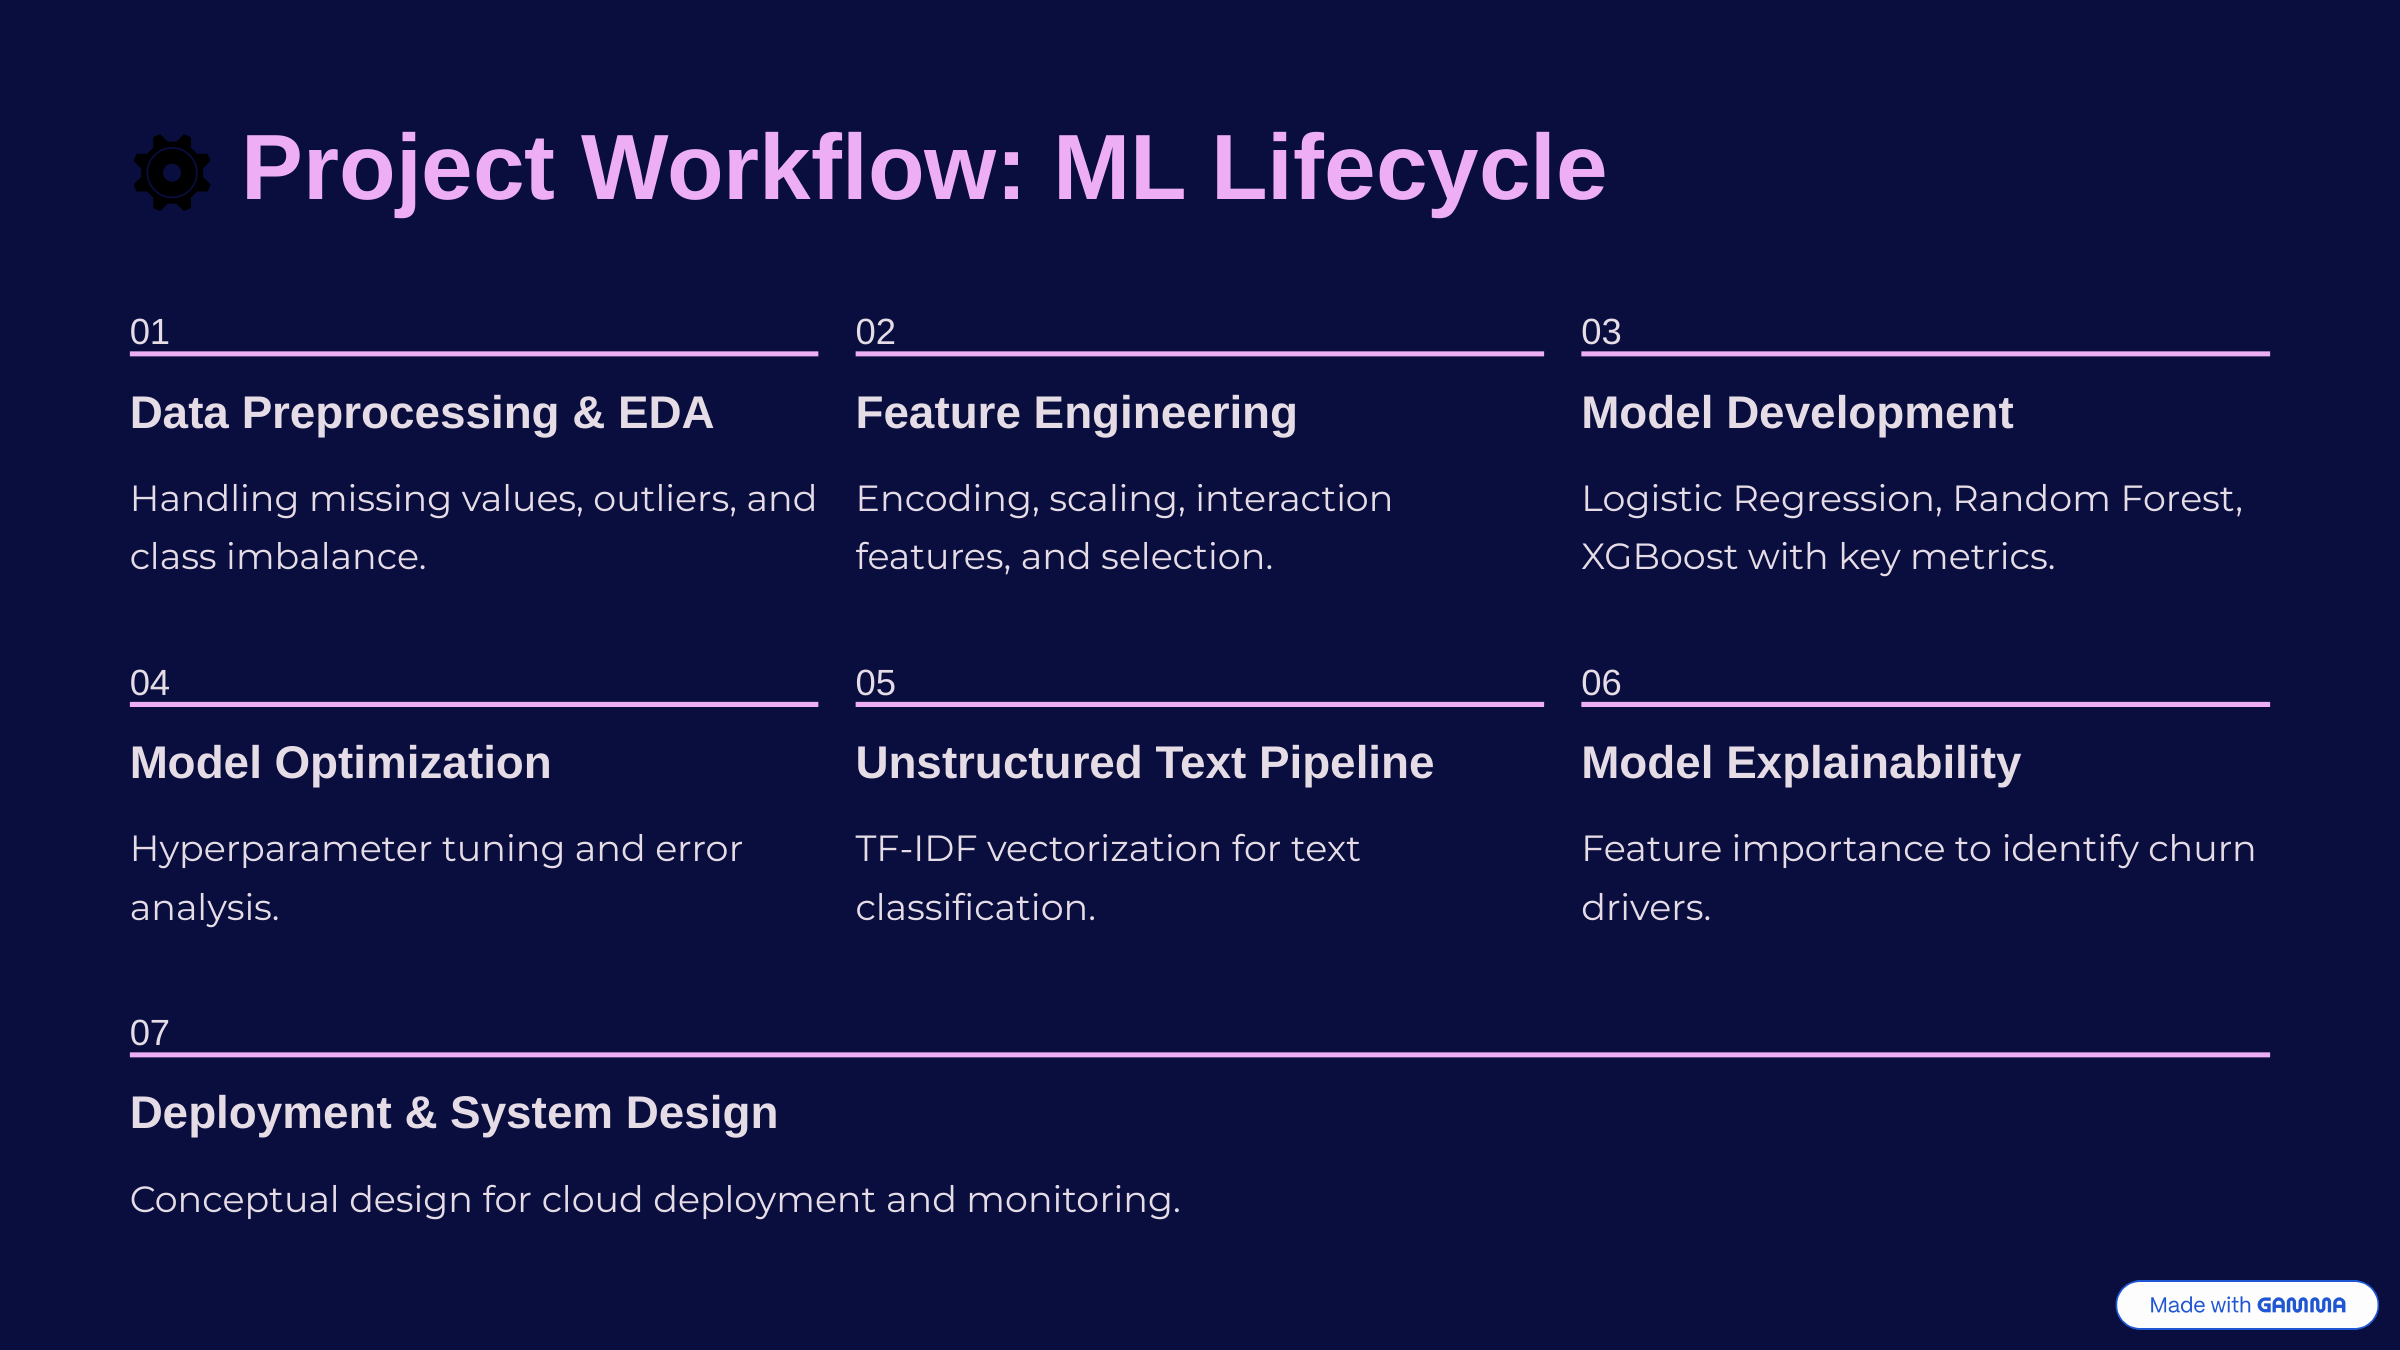

⚙️ Project Workflow: ML Lifecycle
01
02
03

Data Preprocessing & EDA
Feature Engineering
Model Development
Handling missing values, outliers, and class imbalance.
Encoding, scaling, interaction features, and selection.
Logistic Regression, Random Forest, XGBoost with key metrics.
04
05
06

Model Optimization
Unstructured Text Pipeline
Model Explainability
Hyperparameter tuning and error analysis.
TF-IDF vectorization for text classification.
Feature importance to identify churn drivers.
07

Deployment & System Design
Conceptual design for cloud deployment and monitoring.